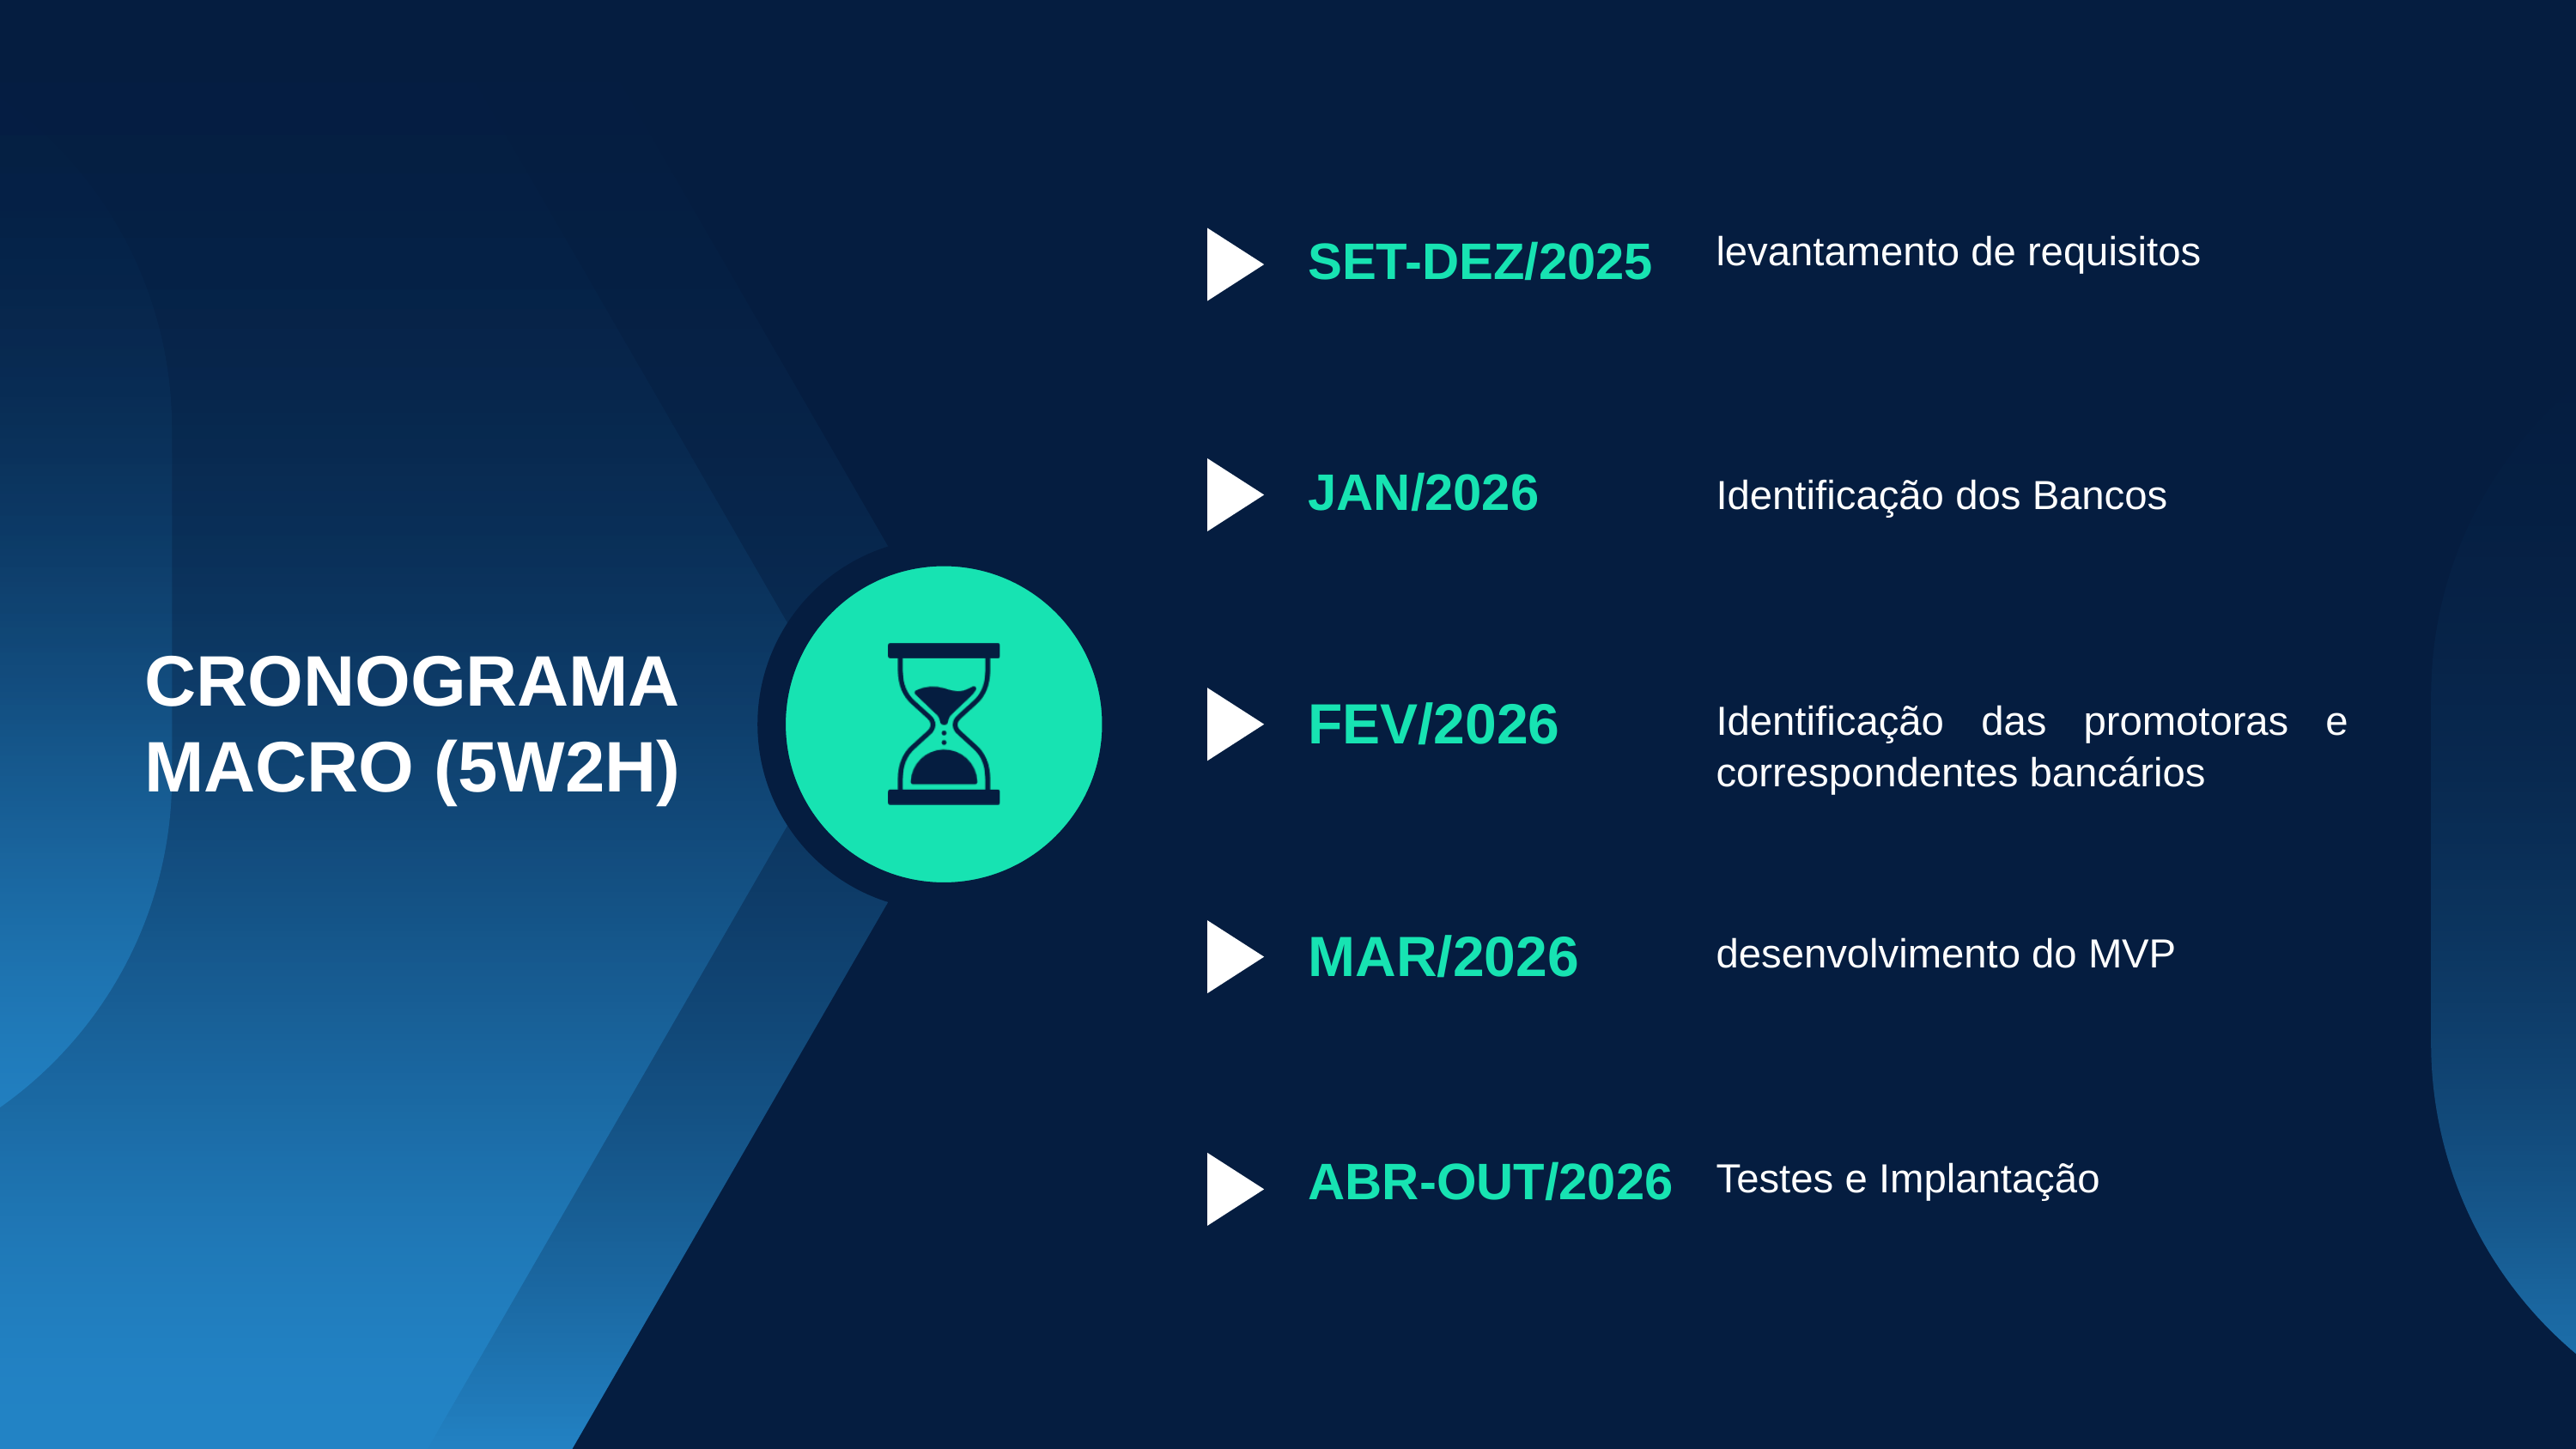

SET-DEZ/2025
levantamento de requisitos

JAN/2026

Identificação dos Bancos

CRONOGRAMA MACRO (5W2H)

FEV/2026
Identificação das promotoras e correspondentes bancários

MAR/2026
desenvolvimento do MVP

ABR-OUT/2026
Testes e Implantação